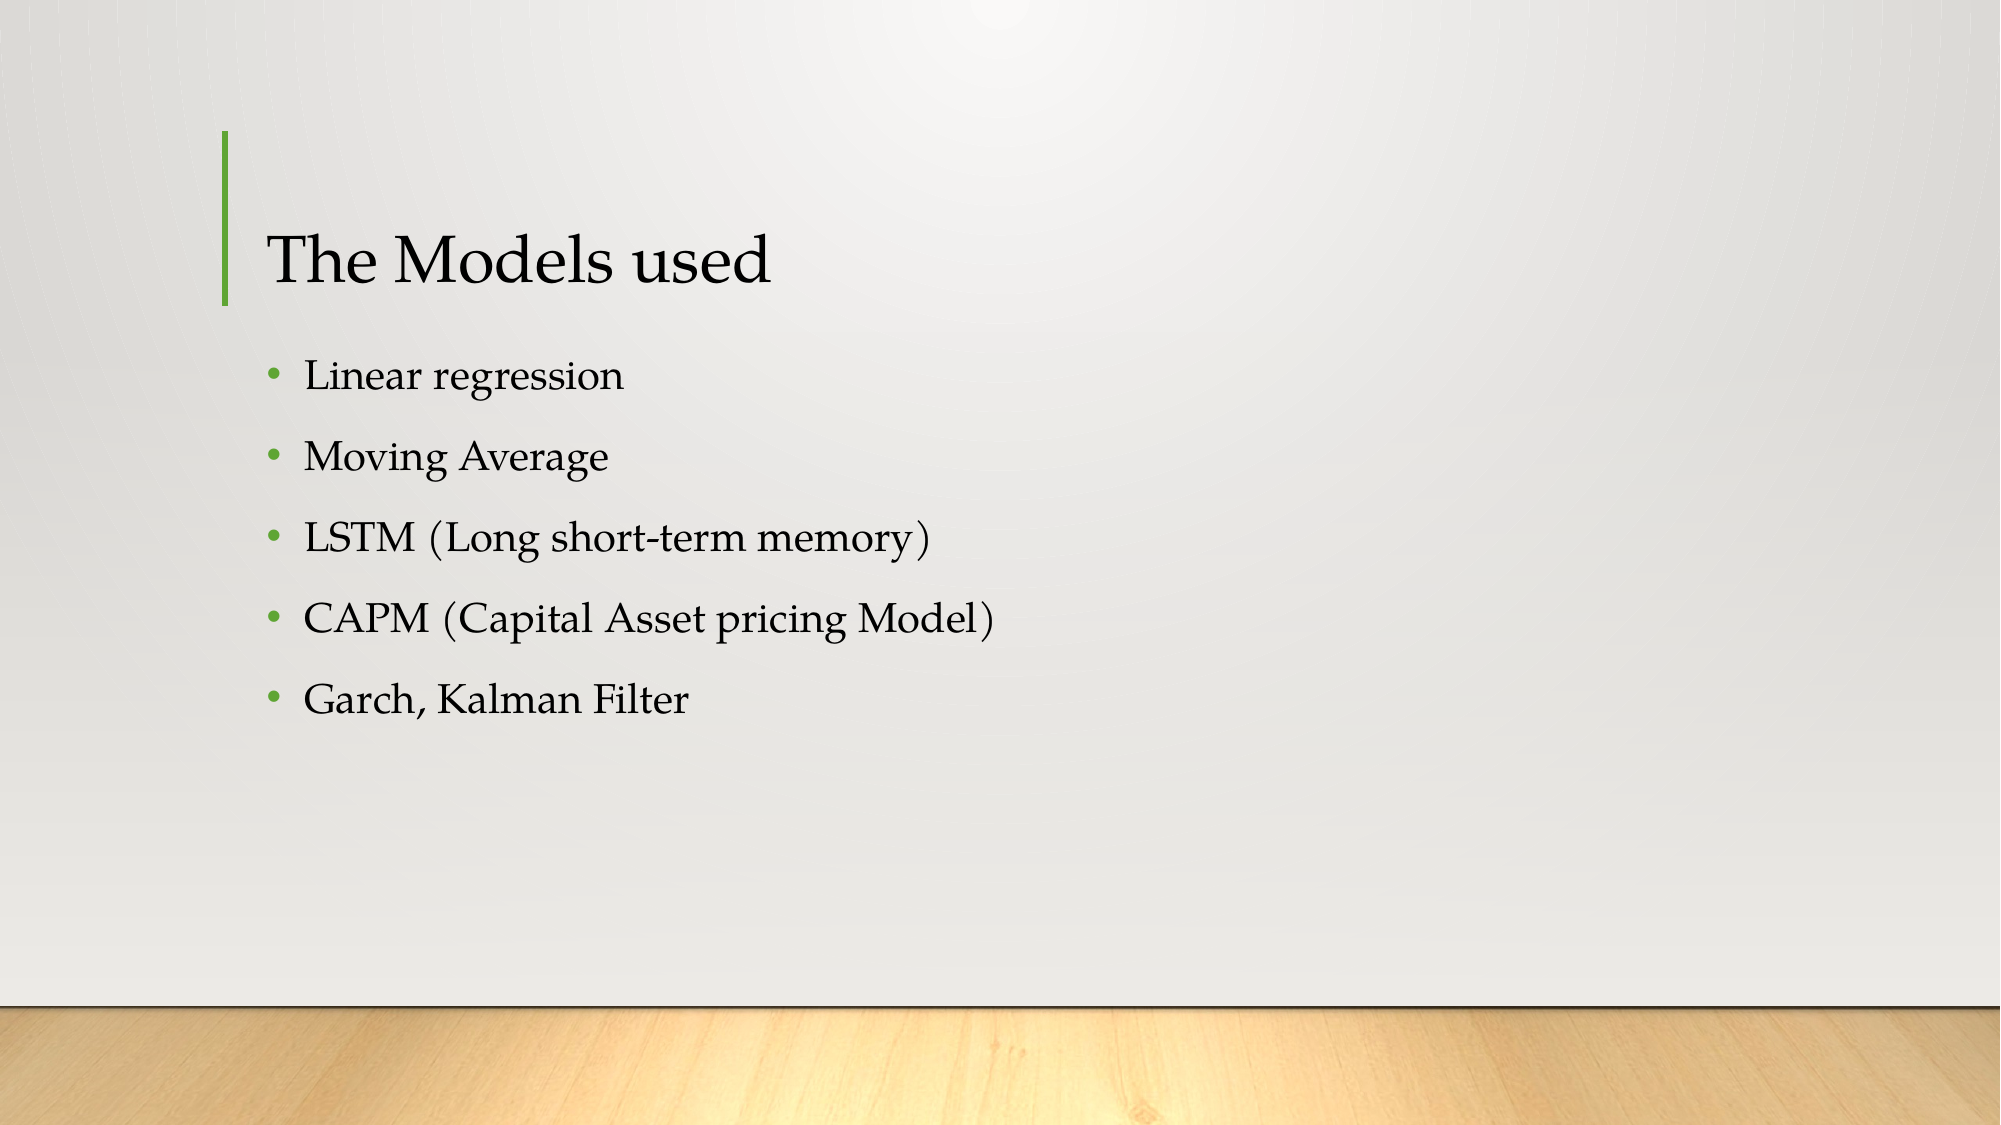

# The Models used
Linear regression
Moving Average
LSTM (Long short-term memory)
CAPM (Capital Asset pricing Model)
Garch, Kalman Filter